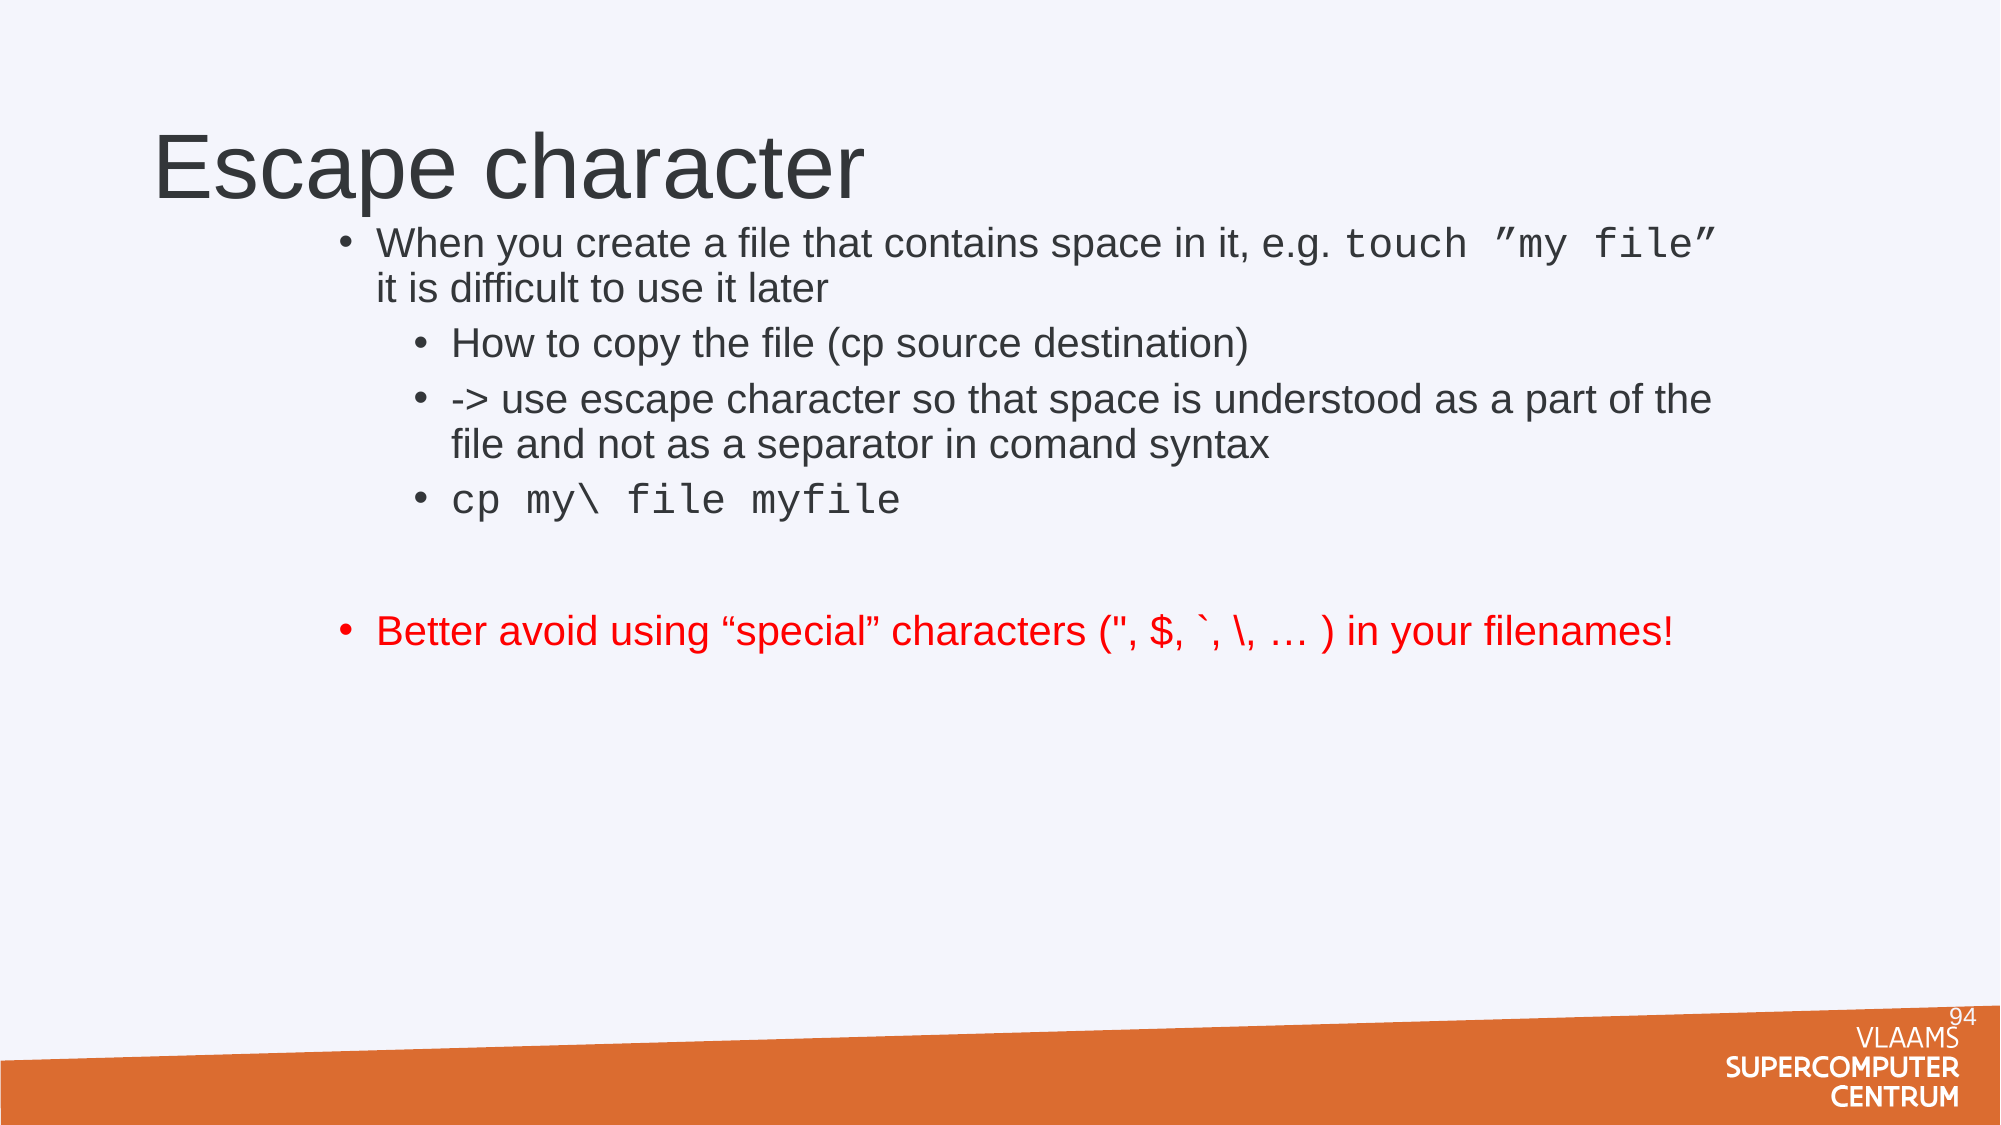

# Escape character
When you create a file that contains space in it, e.g. touch ”my file” it is difficult to use it later
How to copy the file (cp source destination)
-> use escape character so that space is understood as a part of the file and not as a separator in comand syntax
cp my\ file myfile

Better avoid using “special” characters (", $, `, \, … ) in your filenames!

94